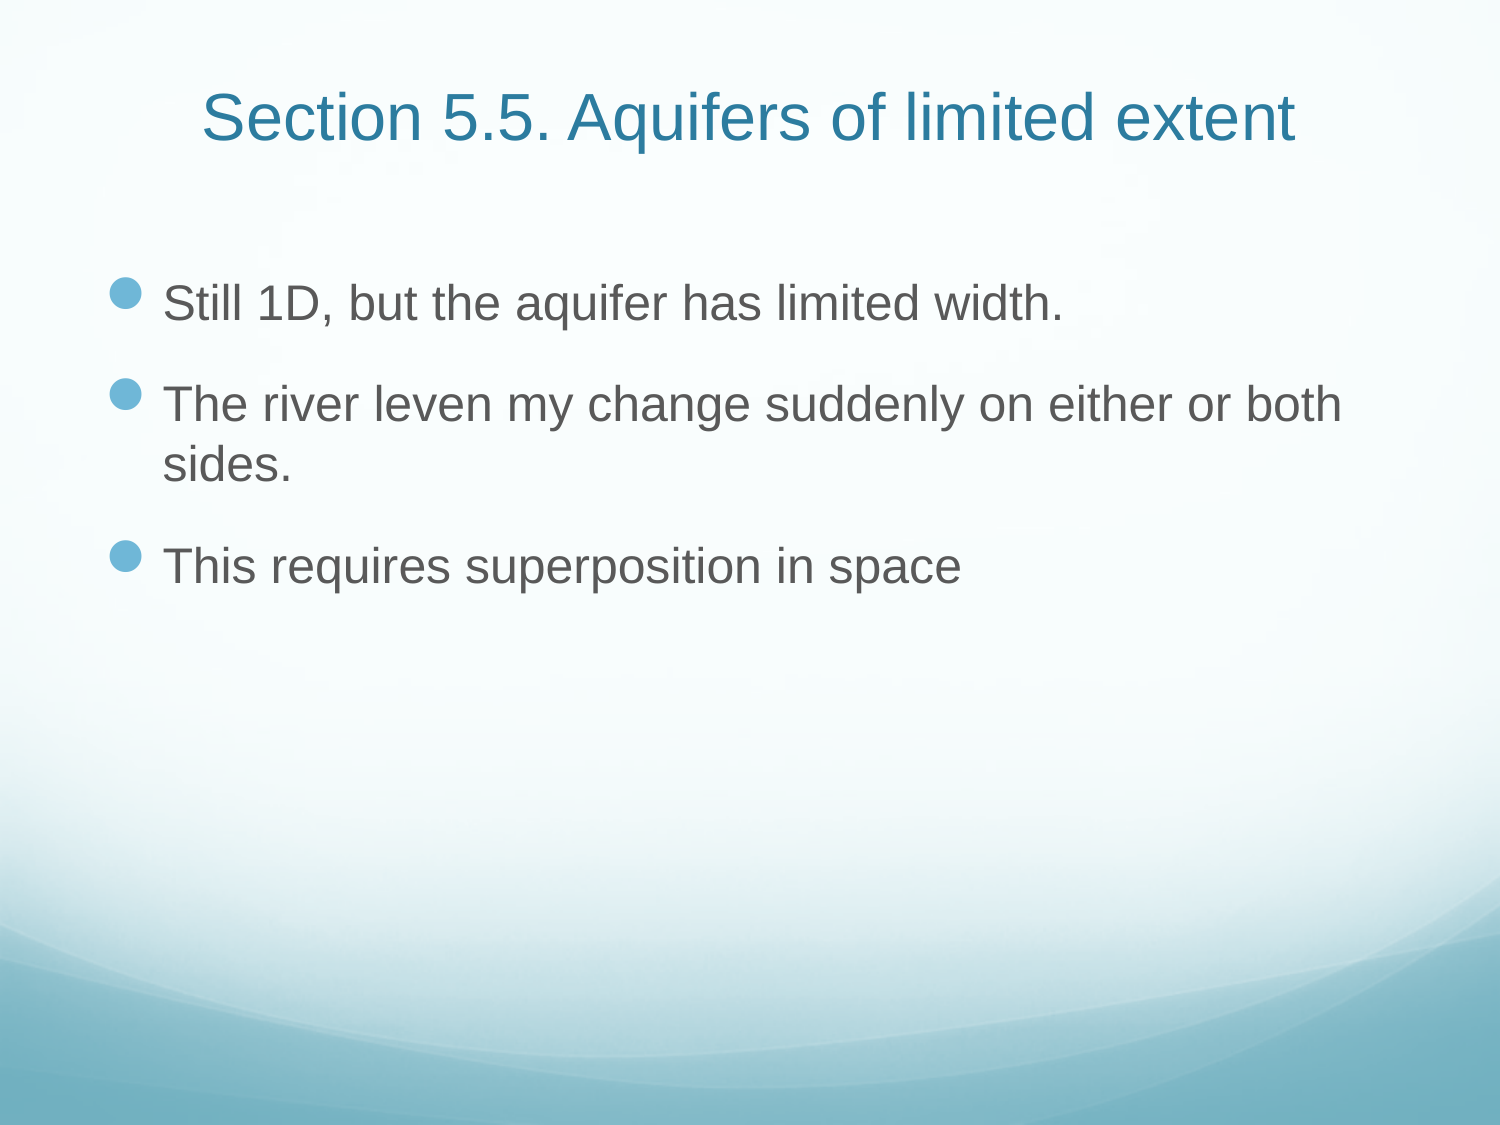

# Section 5.5. Aquifers of limited extent
Still 1D, but the aquifer has limited width.
The river leven my change suddenly on either or both sides.
This requires superposition in space